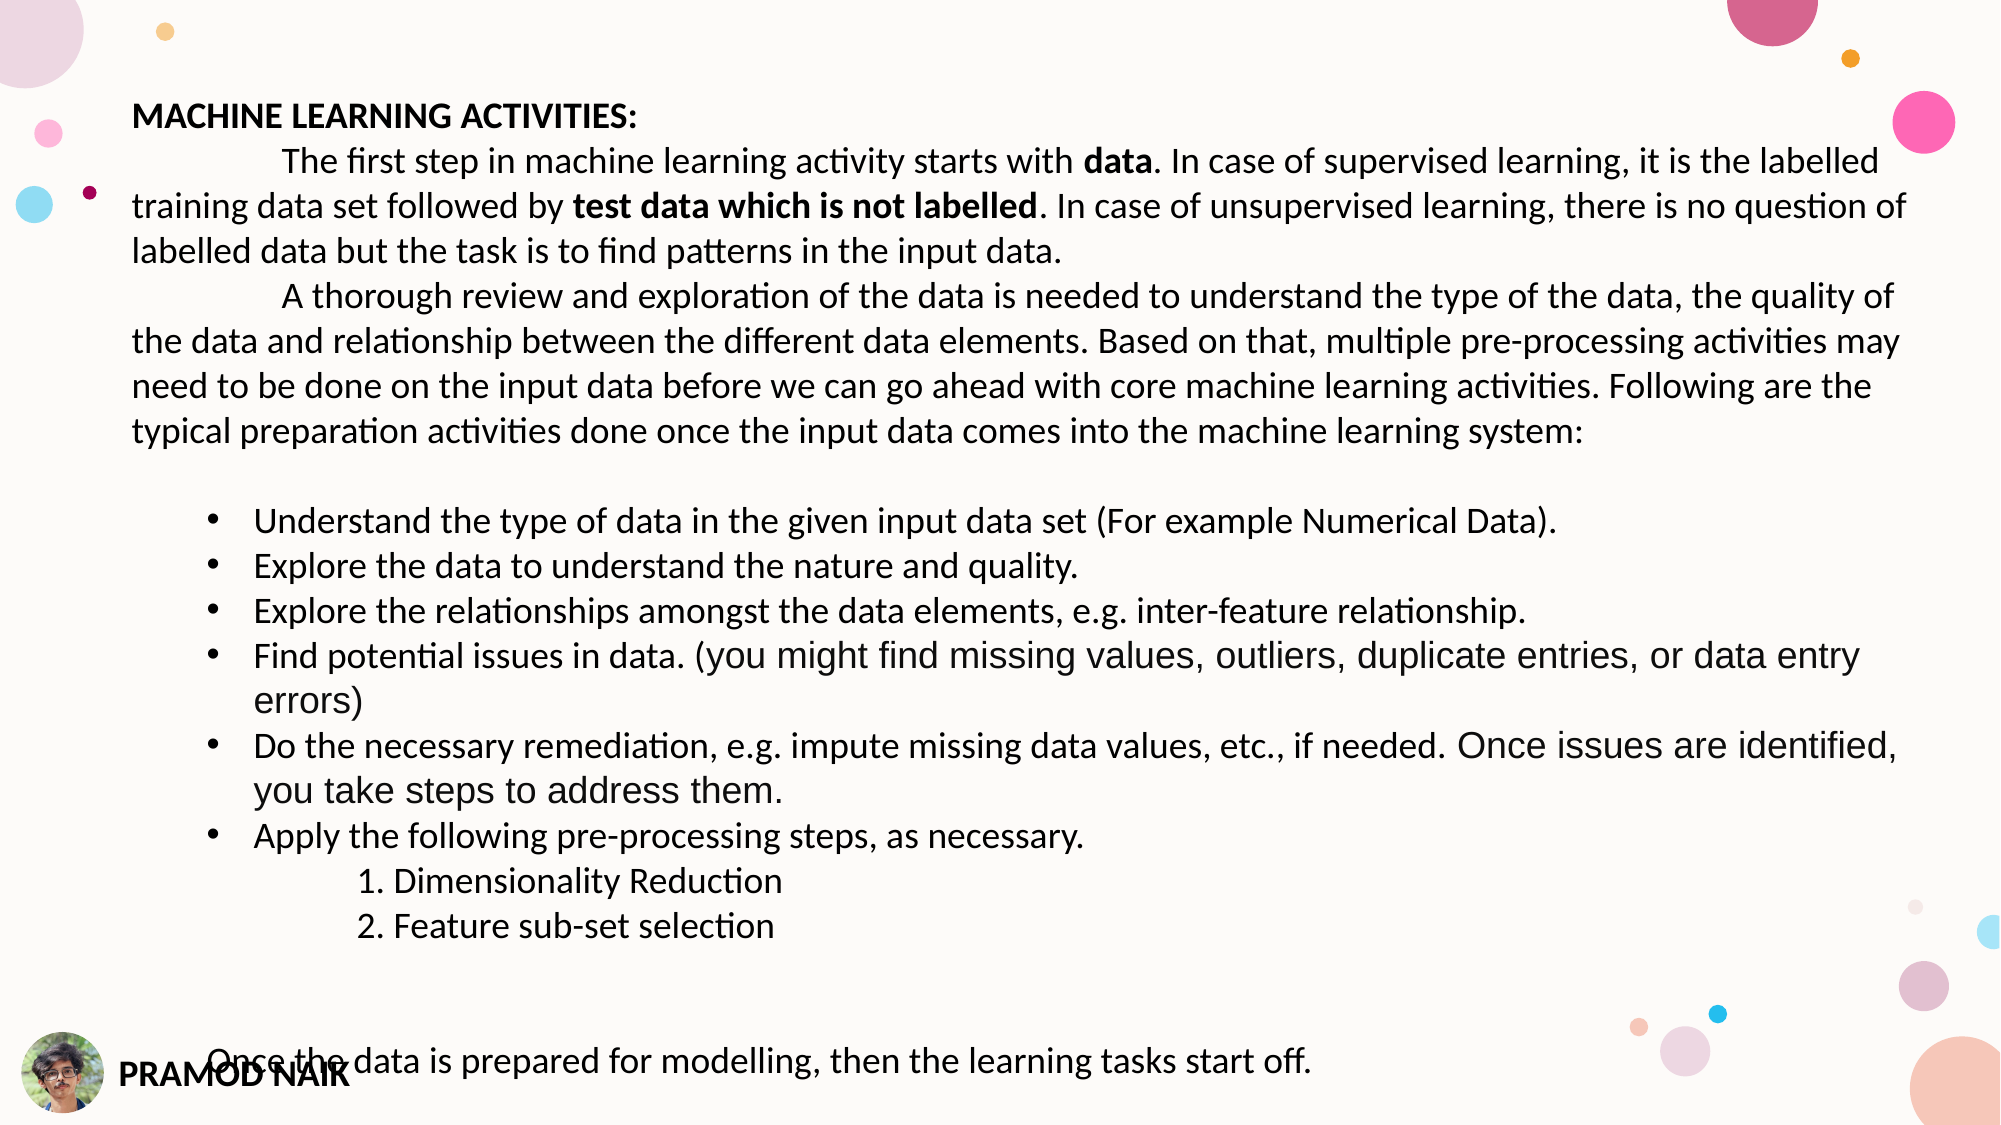

MACHINE LEARNING ACTIVITIES:
	The first step in machine learning activity starts with data. In case of supervised learning, it is the labelled training data set followed by test data which is not labelled. In case of unsupervised learning, there is no question of labelled data but the task is to find patterns in the input data.
	A thorough review and exploration of the data is needed to understand the type of the data, the quality of the data and relationship between the different data elements. Based on that, multiple pre-processing activities may need to be done on the input data before we can go ahead with core machine learning activities. Following are the typical preparation activities done once the input data comes into the machine learning system:

Understand the type of data in the given input data set (For example Numerical Data).
Explore the data to understand the nature and quality.
Explore the relationships amongst the data elements, e.g. inter-feature relationship.
Find potential issues in data. (you might find missing values, outliers, duplicate entries, or data entry errors)
Do the necessary remediation, e.g. impute missing data values, etc., if needed. Once issues are identified, you take steps to address them.
Apply the following pre-processing steps, as necessary.
	1. Dimensionality Reduction
	2. Feature sub-set selection

Once the data is prepared for modelling, then the learning tasks start off.